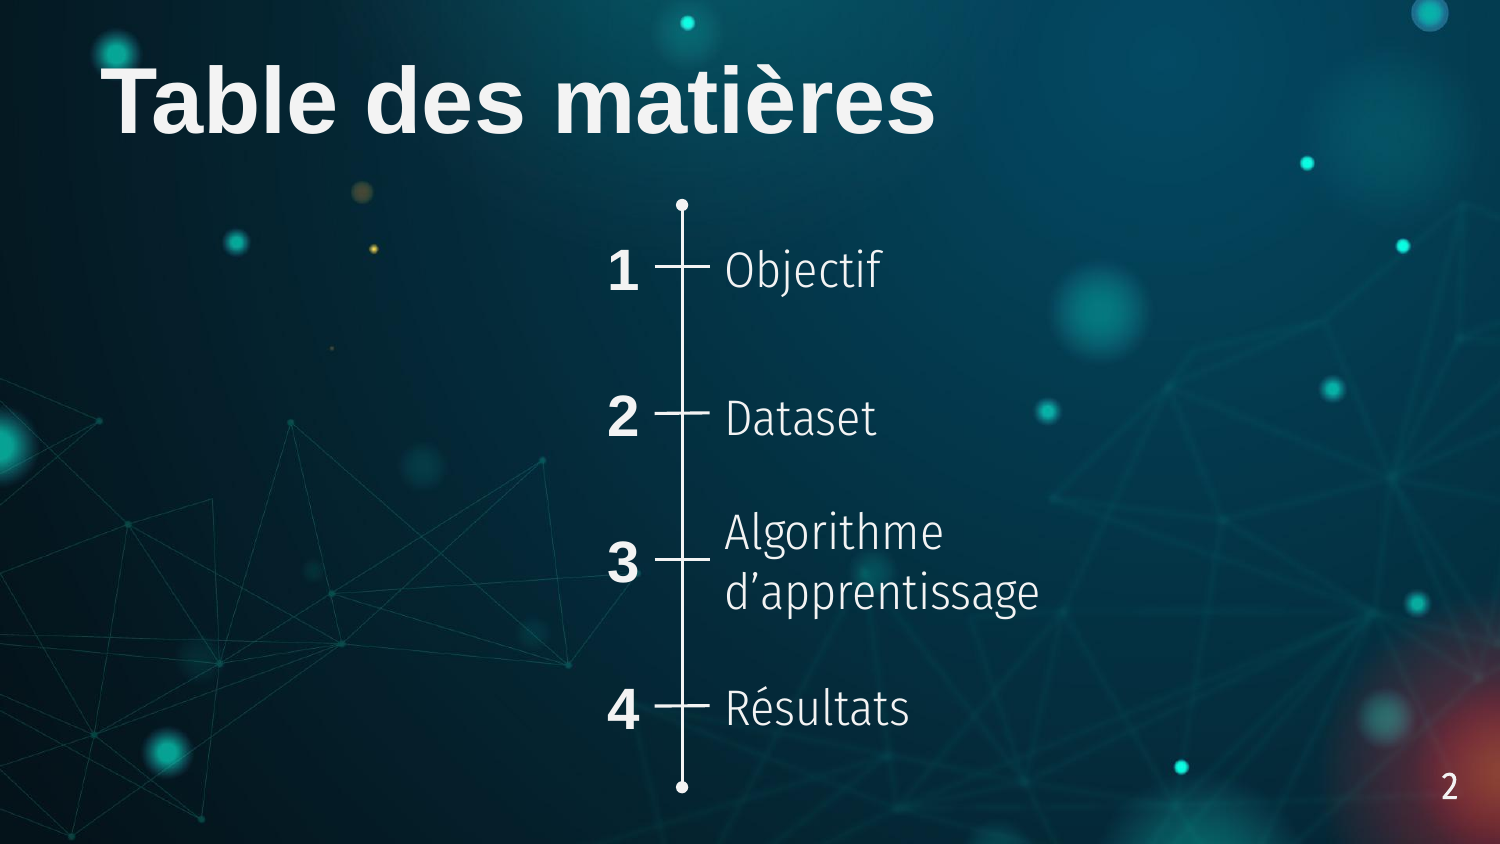

# Table des matières
1
Objectif
2
Dataset
3
Algorithme d’apprentissage
Résultats
4
2